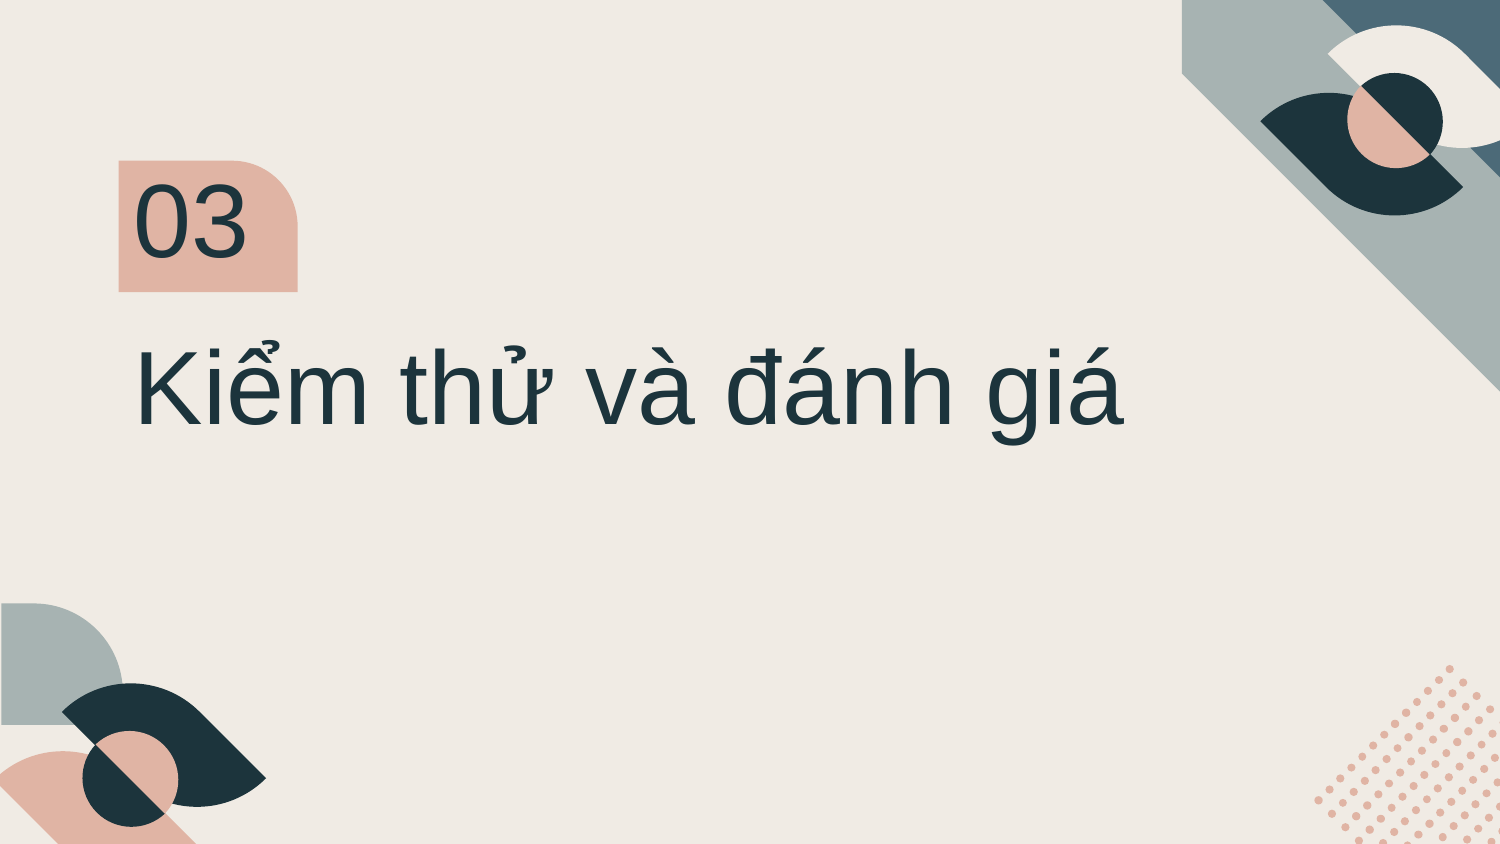

03

# Kiểm thử và đánh giá